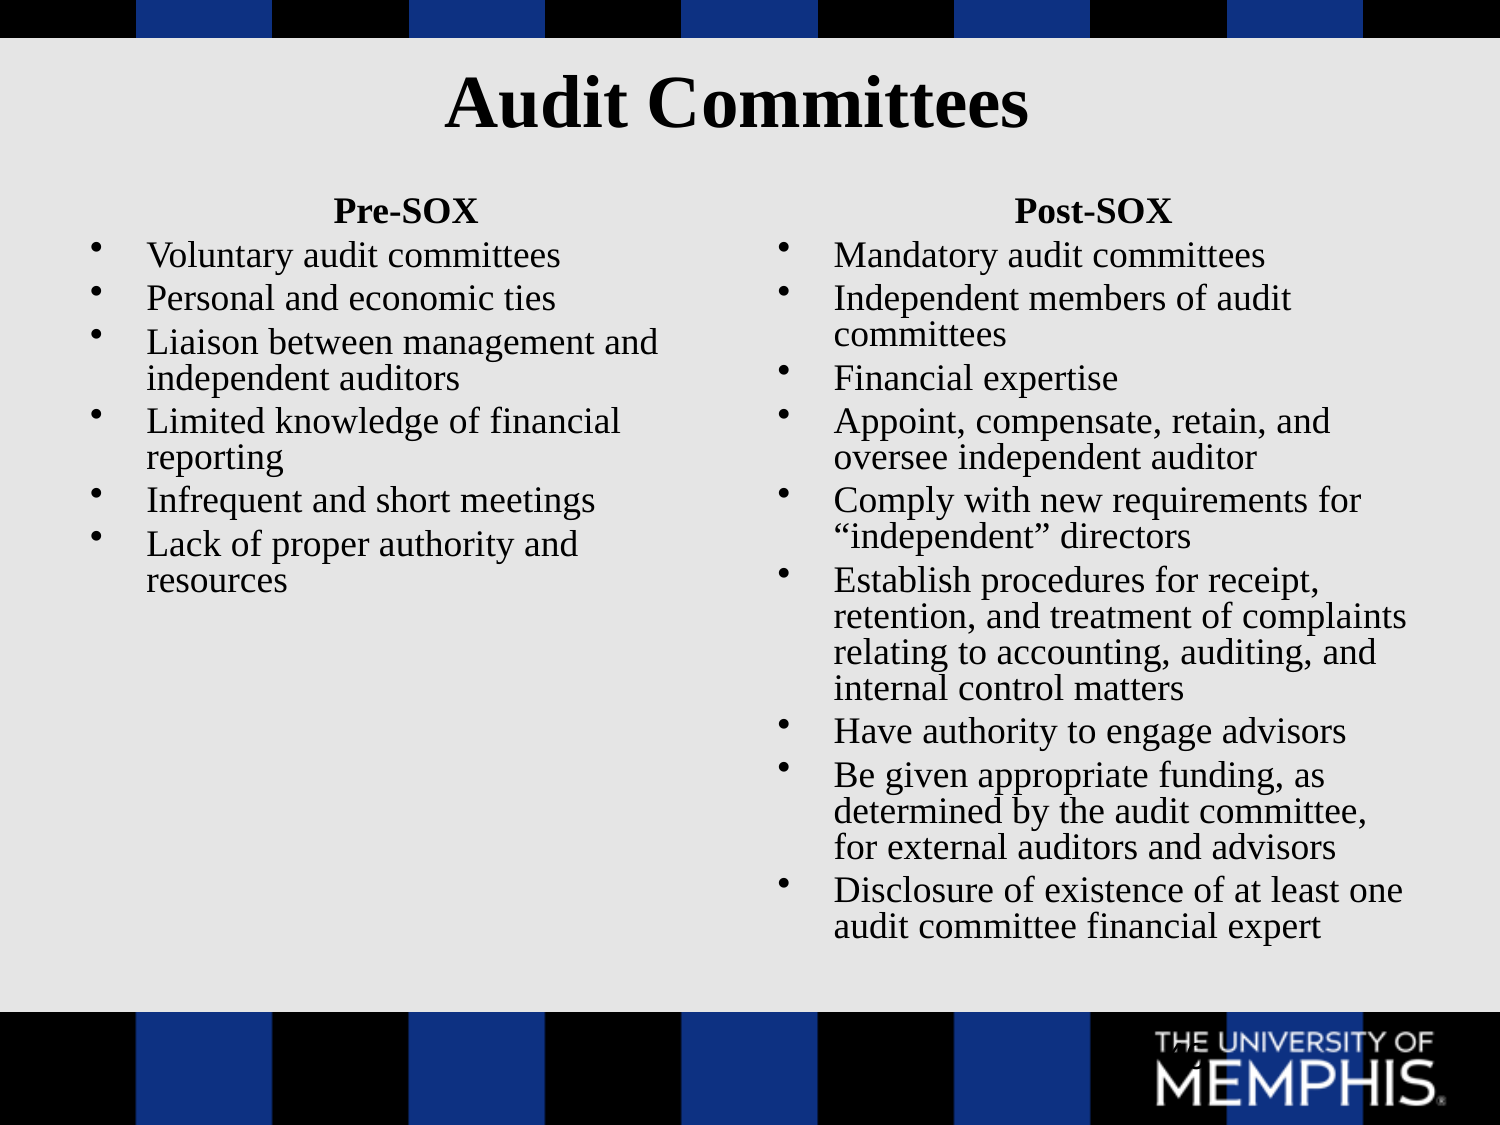

# Audit Committees
Pre-SOX
Voluntary audit committees
Personal and economic ties
Liaison between management and independent auditors
Limited knowledge of financial reporting
Infrequent and short meetings
Lack of proper authority and resources

Post-SOX
Mandatory audit committees
Independent members of audit committees
Financial expertise
Appoint, compensate, retain, and oversee independent auditor
Comply with new requirements for “independent” directors
Establish procedures for receipt, retention, and treatment of complaints relating to accounting, auditing, and internal control matters
Have authority to engage advisors
Be given appropriate funding, as determined by the audit committee, for external auditors and advisors
Disclosure of existence of at least one audit committee financial expert
46